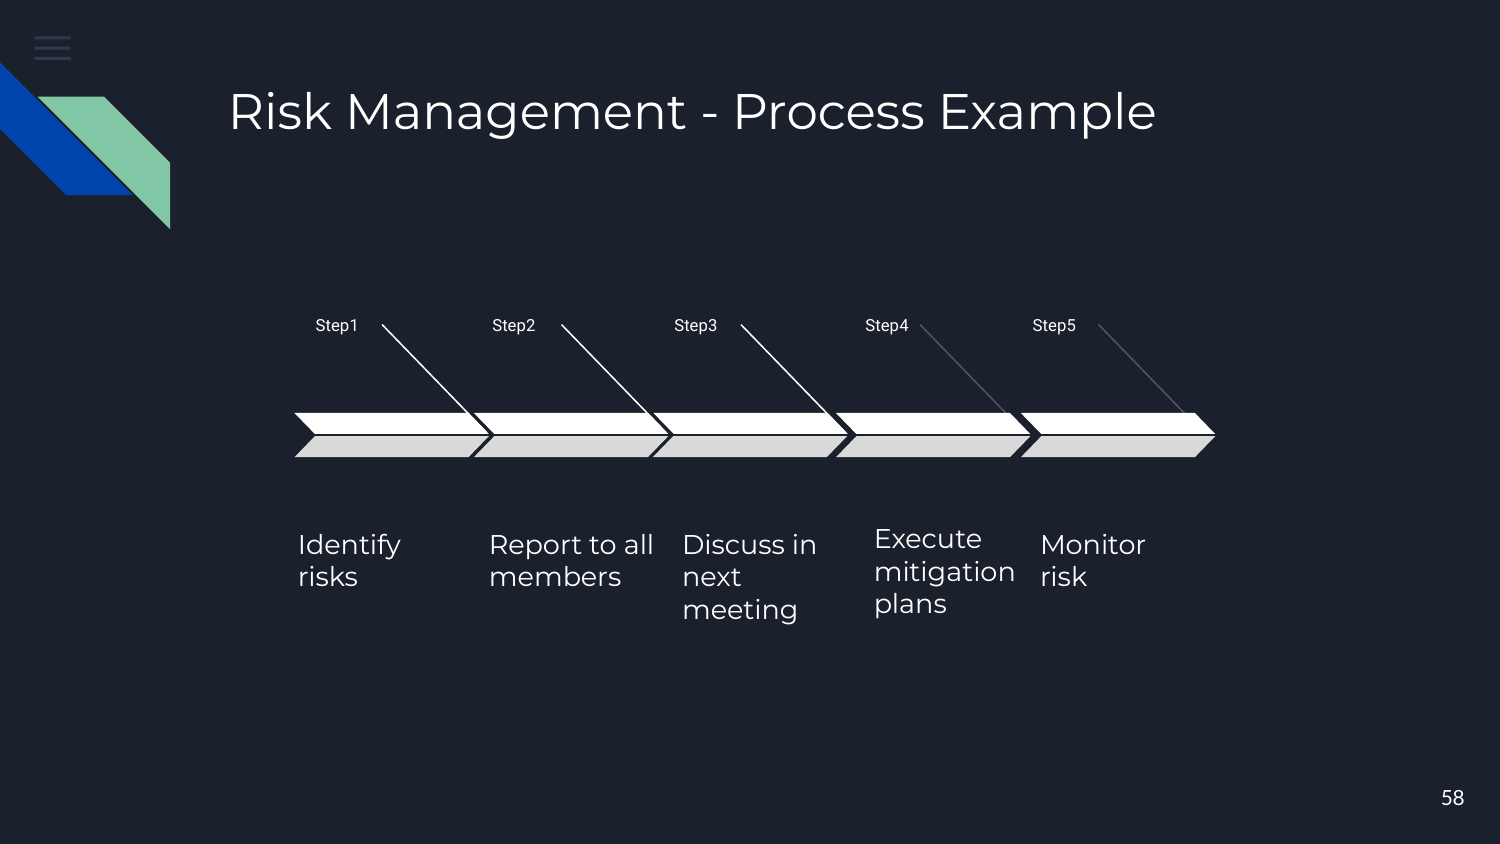

# Risk Management - Process Example

Step1

Step2

Step3

Step4

Step5

Execute mitigation plans

Discuss in next meeting
Monitor risk
Identify risks
Report to all members
58